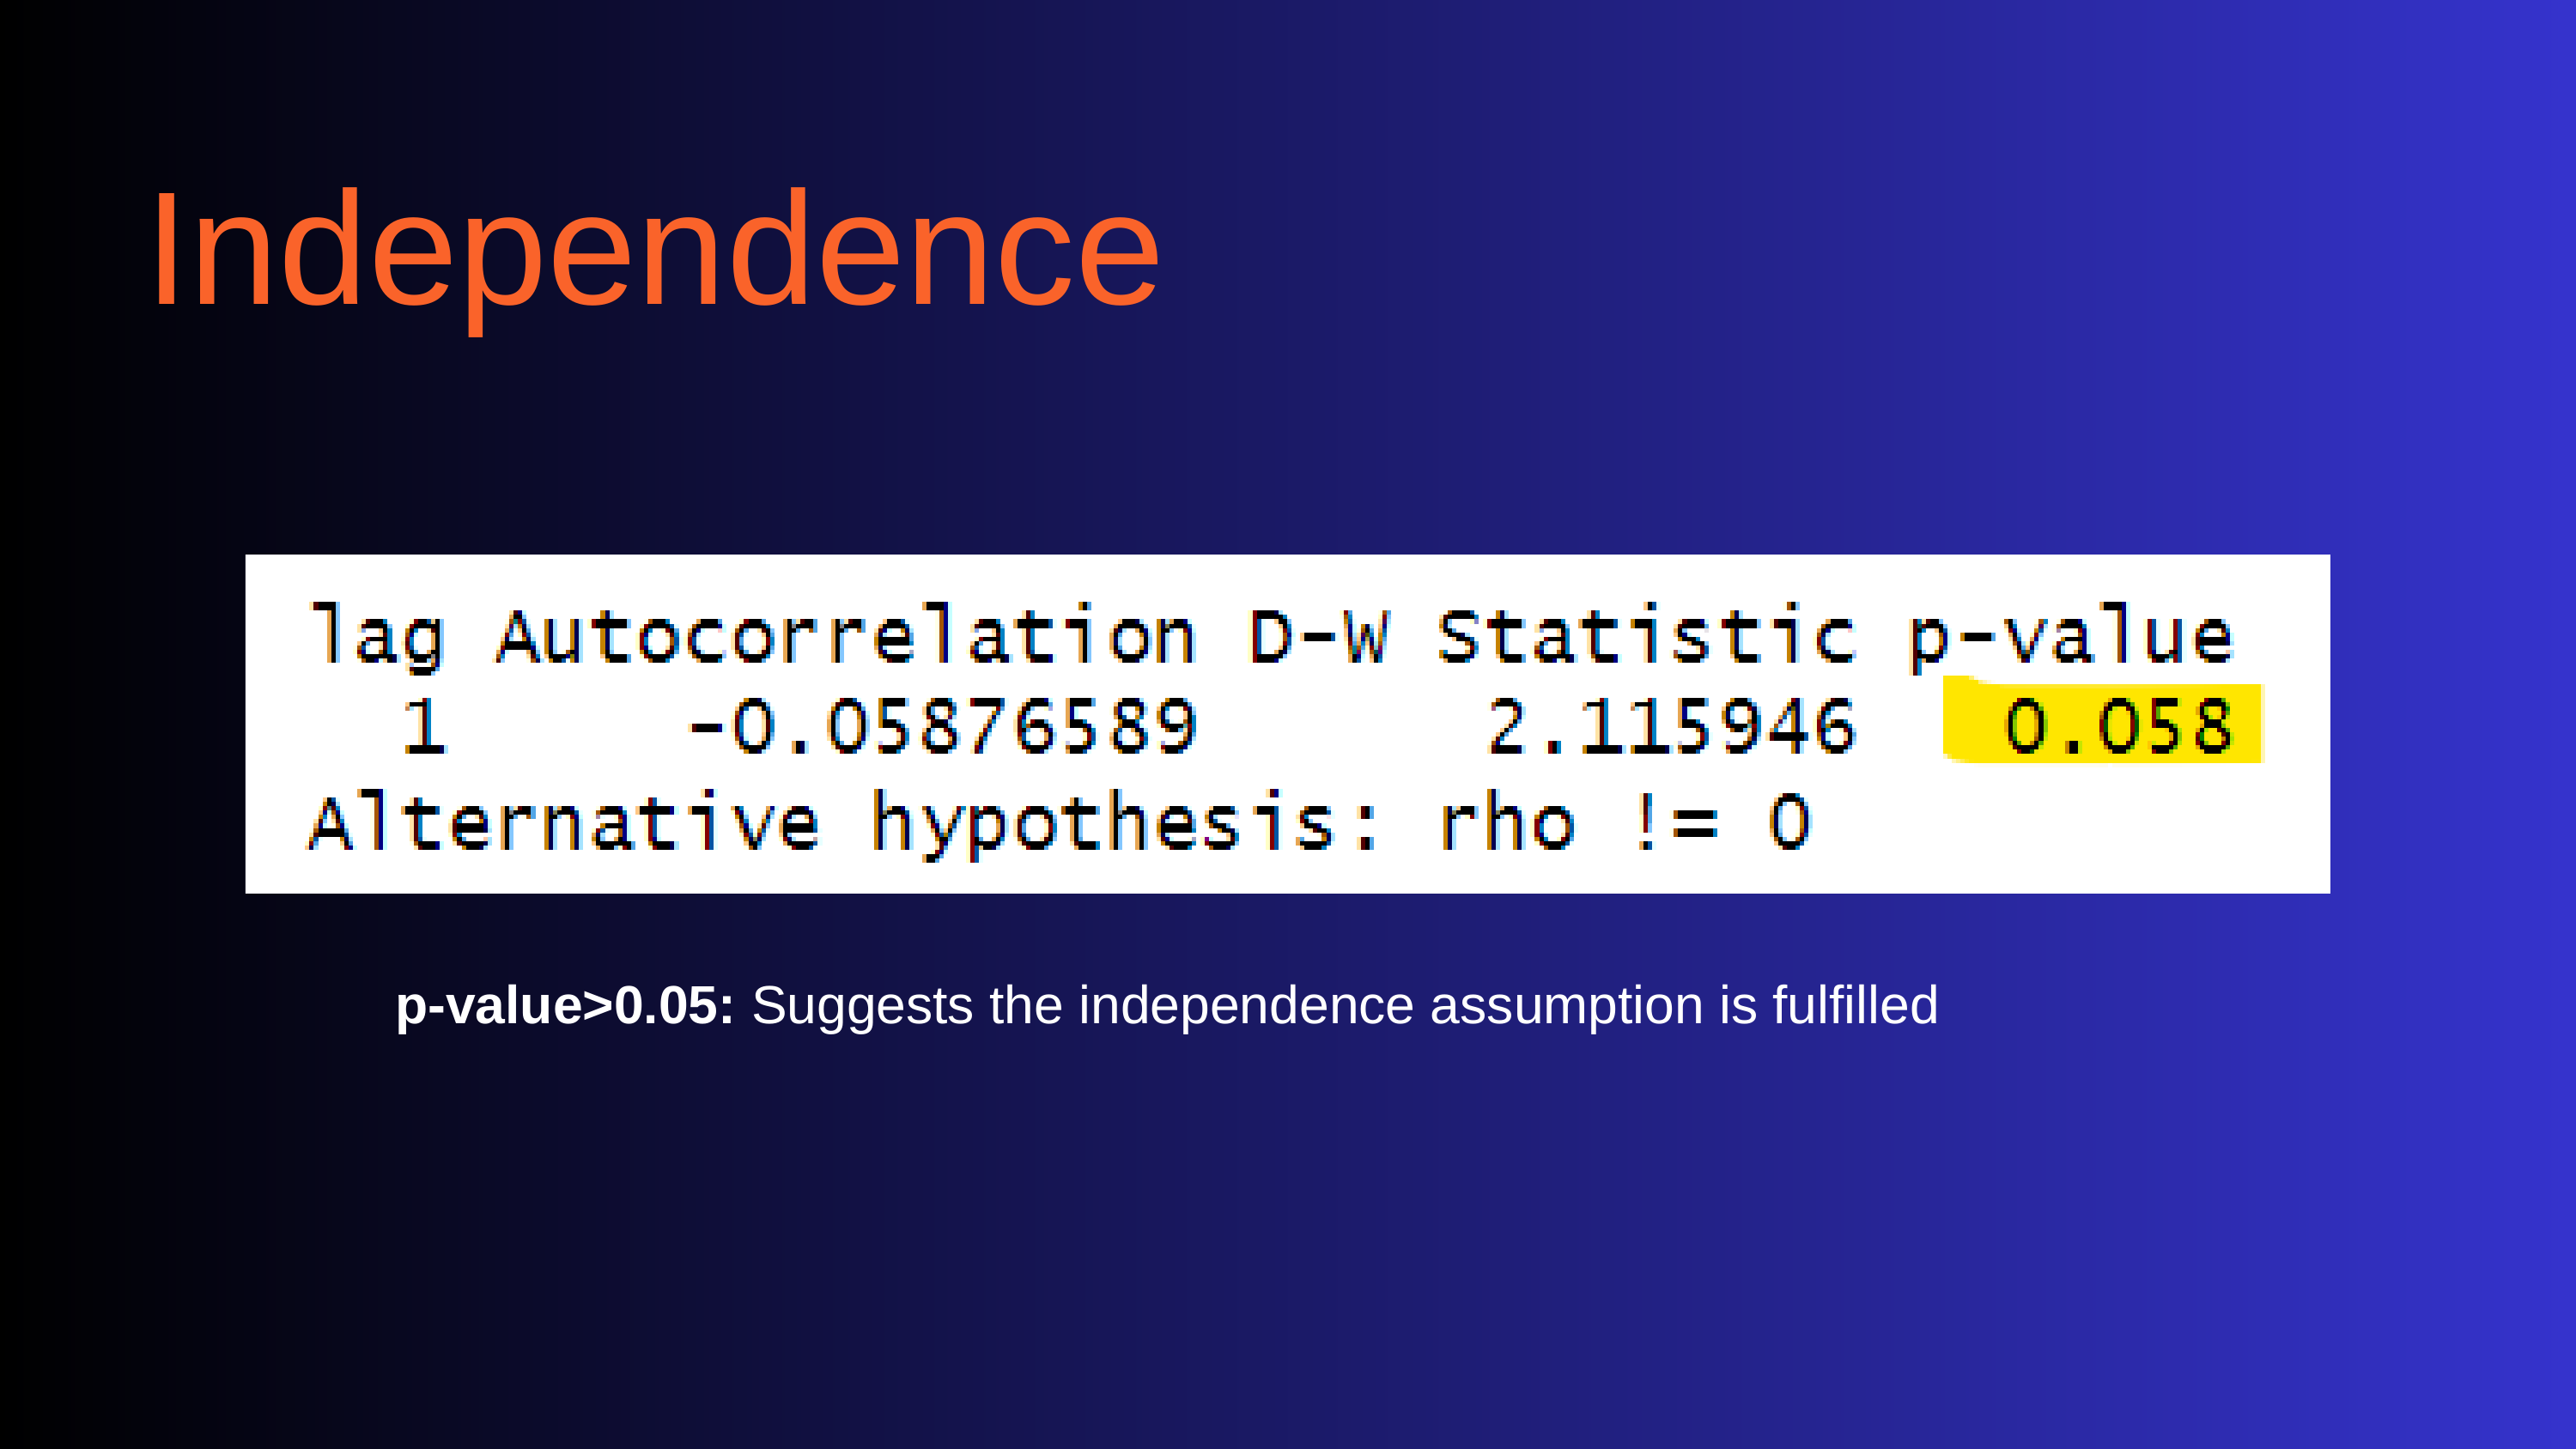

Independence

p-value>0.05: Suggests the independence assumption is fulfilled